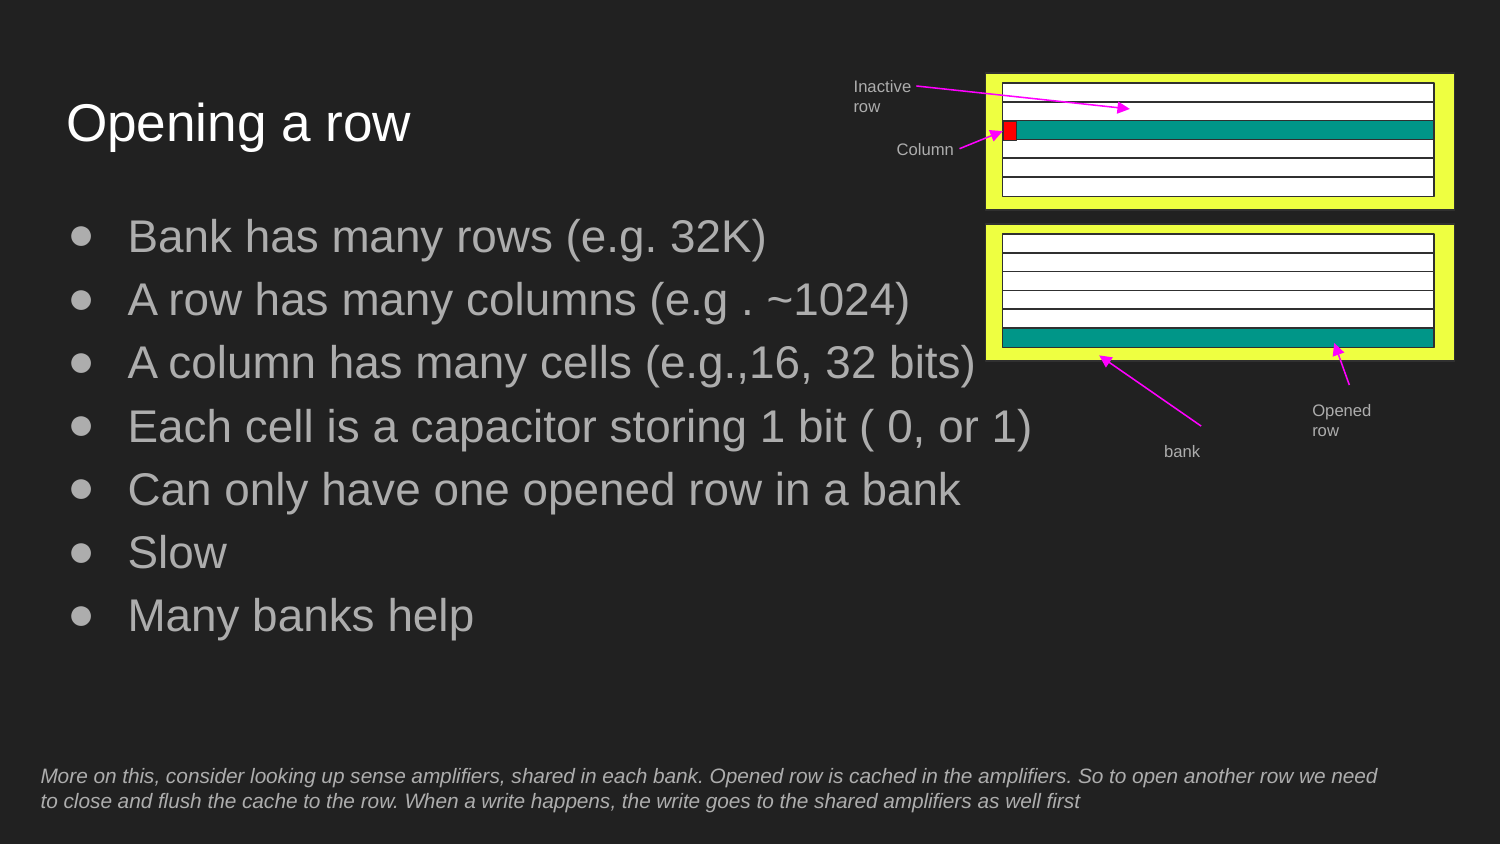

Inactive row
# Opening a row

Column

Bank has many rows (e.g. 32K)
A row has many columns (e.g . ~1024)
A column has many cells (e.g.,16, 32 bits)
Each cell is a capacitor storing 1 bit ( 0, or 1)
Can only have one opened row in a bank
Slow
Many banks help

Opened row
bank
More on this, consider looking up sense amplifiers, shared in each bank. Opened row is cached in the amplifiers. So to open another row we need to close and flush the cache to the row. When a write happens, the write goes to the shared amplifiers as well first